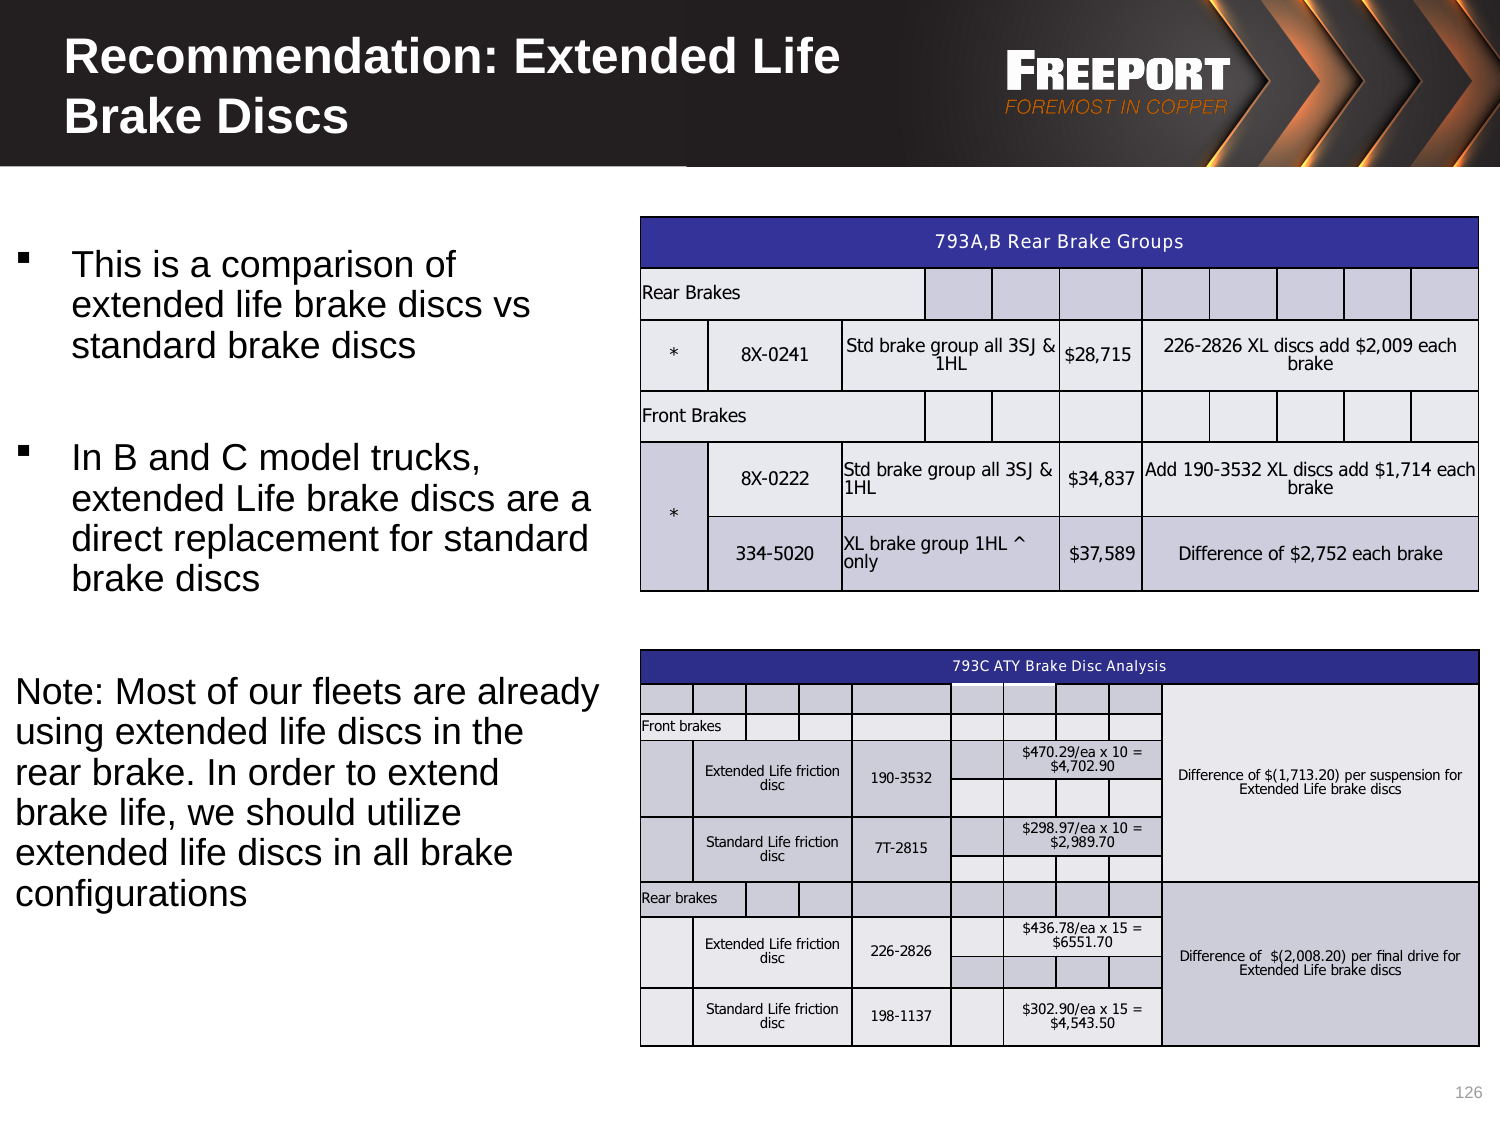

# Recommendation: Extended Life Brake Discs
| 793A,B Rear Brake Groups |  |  |  |  |  |  |  |  |  |  |
| --- | --- | --- | --- | --- | --- | --- | --- | --- | --- | --- |
| Rear Brakes |  |  |  |  |  |  |  |  |  |  |
| \* | 8X-0241 | Std brake group all 3SJ & 1HL |  |  | $28,715 | 226-2826 XL discs add $2,009 each brake |  |  |  |  |
| Front Brakes |  |  |  |  |  |  |  |  |  |  |
| \* | 8X-0222 | Std brake group all 3SJ & 1HL |  |  | $34,837 | Add 190-3532 XL discs add $1,714 each brake |  |  |  |  |
|  | 334-5020 | XL brake group 1HL ^ only |  |  | $37,589 | Difference of $2,752 each brake |  |  |  |  |
This is a comparison of extended life brake discs vs standard brake discs

In B and C model trucks, extended Life brake discs are a direct replacement for standard brake discs

Note: Most of our fleets are already using extended life discs in the rear brake. In order to extend brake life, we should utilize extended life discs in all brake configurations

| 793C ATY Brake Disc Analysis |  |  |  |  |  |  |  |  |  |
| --- | --- | --- | --- | --- | --- | --- | --- | --- | --- |
|  |  |  |  |  |  |  |  |  | Difference of $(1,713.20) per suspension for Extended Life brake discs |
| Front brakes |  |  |  |  |  |  |  |  |  |
|  | Extended Life friction disc |  |  | 190-3532 |  | $470.29/ea x 10 = $4,702.90 |  |  |  |
|  |  |  |  |  |  |  |  |  |  |
|  | Standard Life friction disc |  |  | 7T-2815 |  | $298.97/ea x 10 = $2,989.70 |  |  |  |
|  |  |  |  |  |  |  |  |  |  |
| Rear brakes |  |  |  |  |  |  |  |  | Difference of  $(2,008.20) per final drive for Extended Life brake discs |
|  | Extended Life friction disc |  |  | 226-2826 |  | $436.78/ea x 15 = $6551.70 |  |  |  |
|  |  |  |  |  |  |  |  |  |  |
|  | Standard Life friction disc |  |  | 198-1137 |  | $302.90/ea x 15 = $4,543.50 |  |  |  |
126